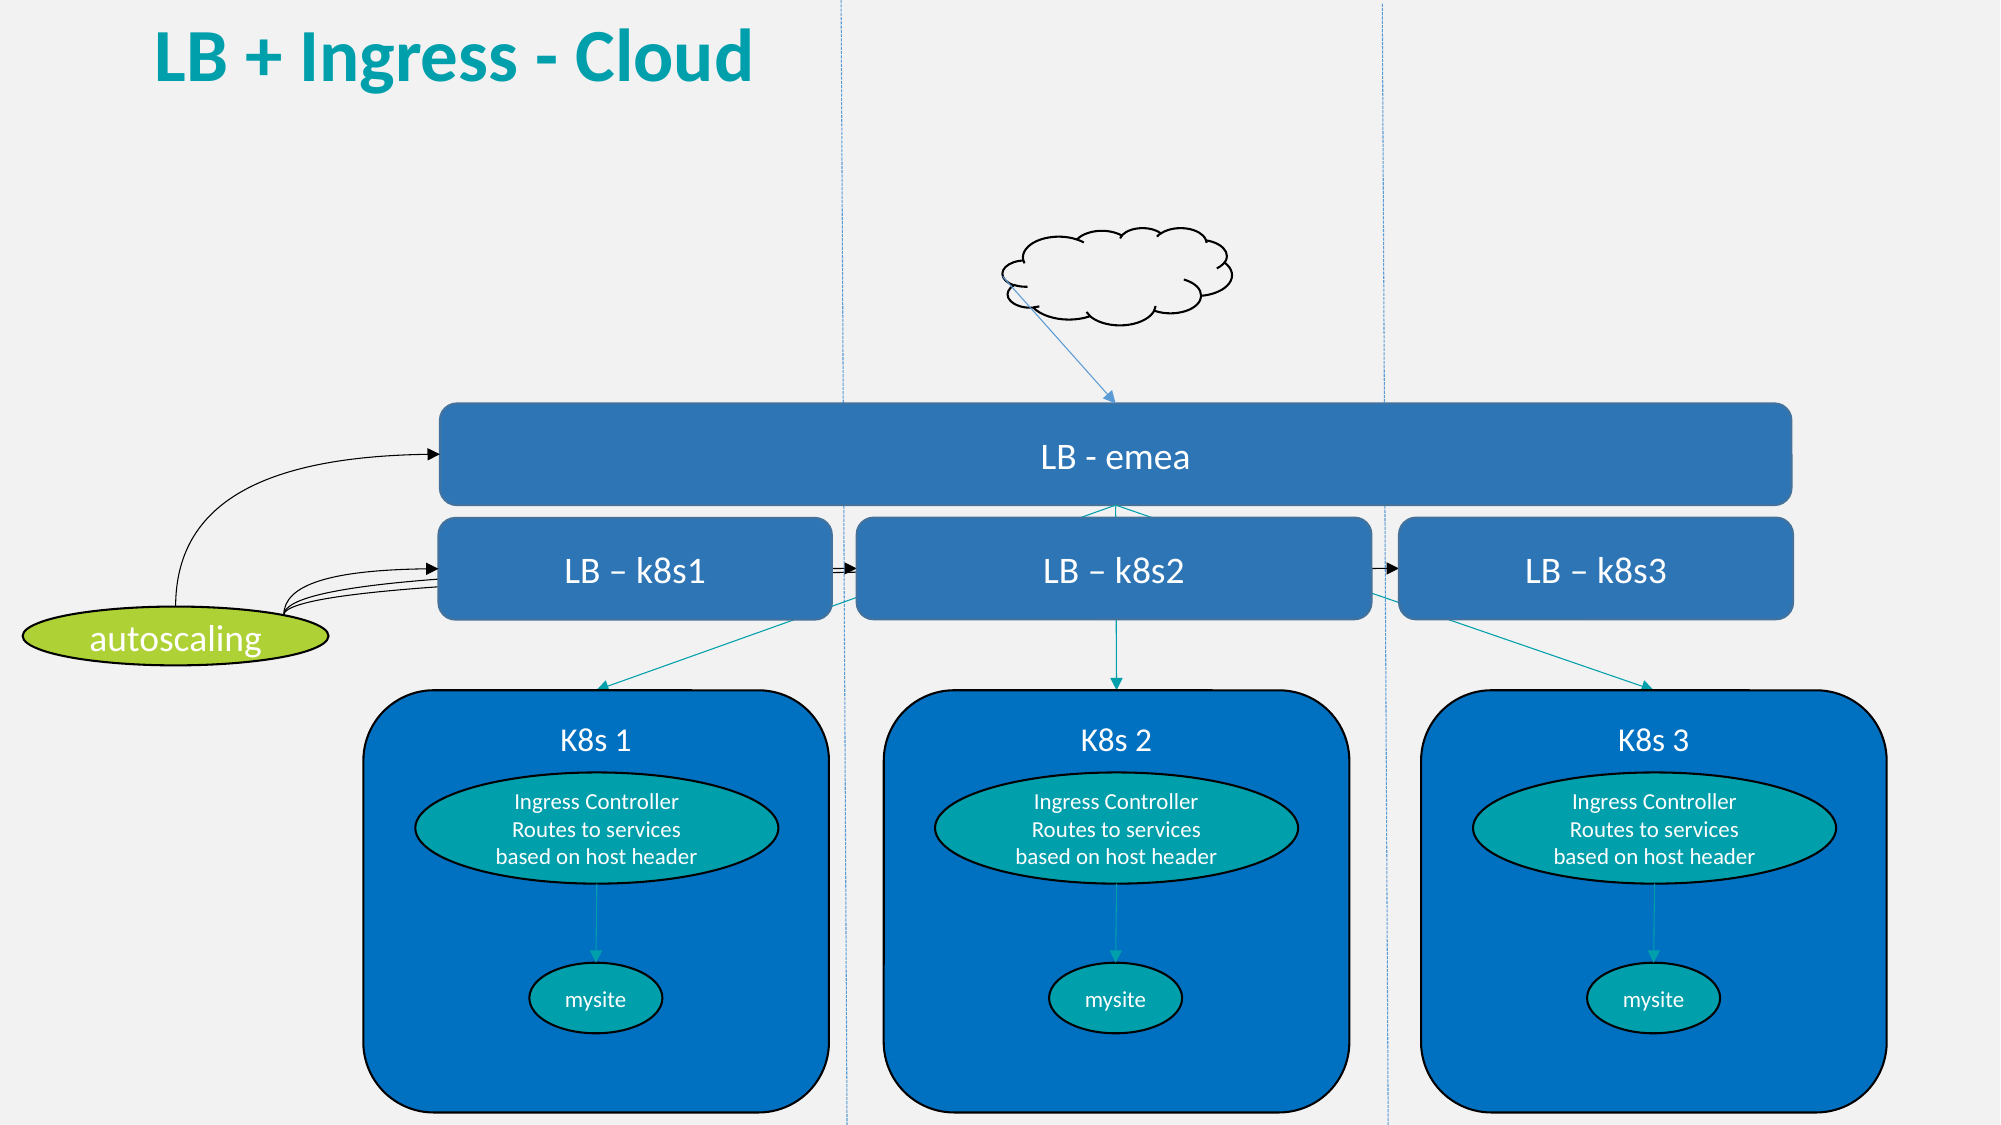

# LB + Ingress - Cloud

LB - emea
LB – k8s3
LB – k8s2
LB – k8s1
autoscaling
K8s 1
K8s 2
K8s 3
Ingress Controller
Routes to services based on host header
Ingress Controller
Routes to services based on host header
Ingress Controller
Routes to services based on host header
mysite
mysite
mysite